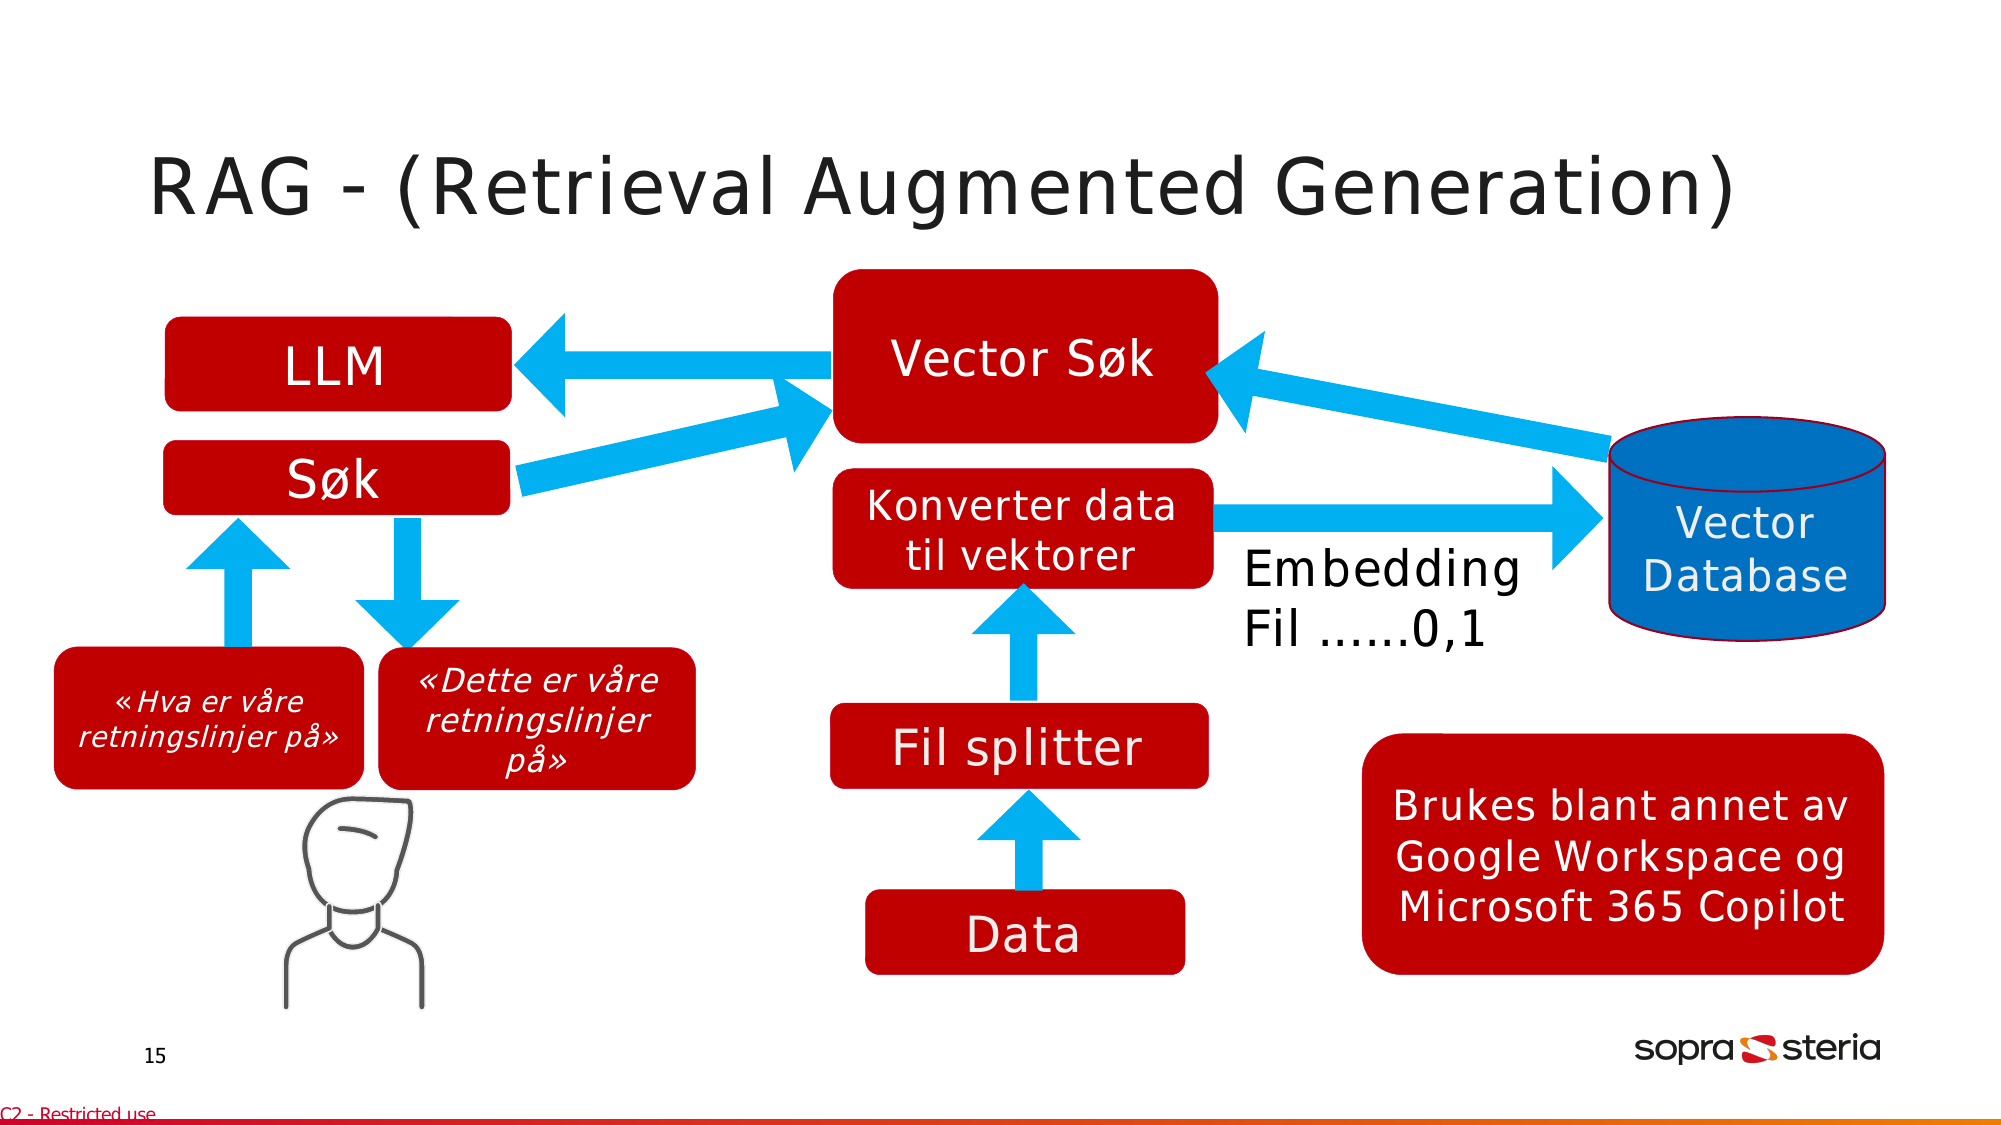

# RAG - (Retrieval Augmented Generation)

Vector Søk

LLM

Vector Database
Søk
Konverter data til vektorer

Embedding
Fil ......0,1

«Hva er våre retningslinjer på»
«Dette er våre retningslinjer på»
Fil splitter
Brukes blant annet av Google Workspace og Microsoft 365 Copilot

Data